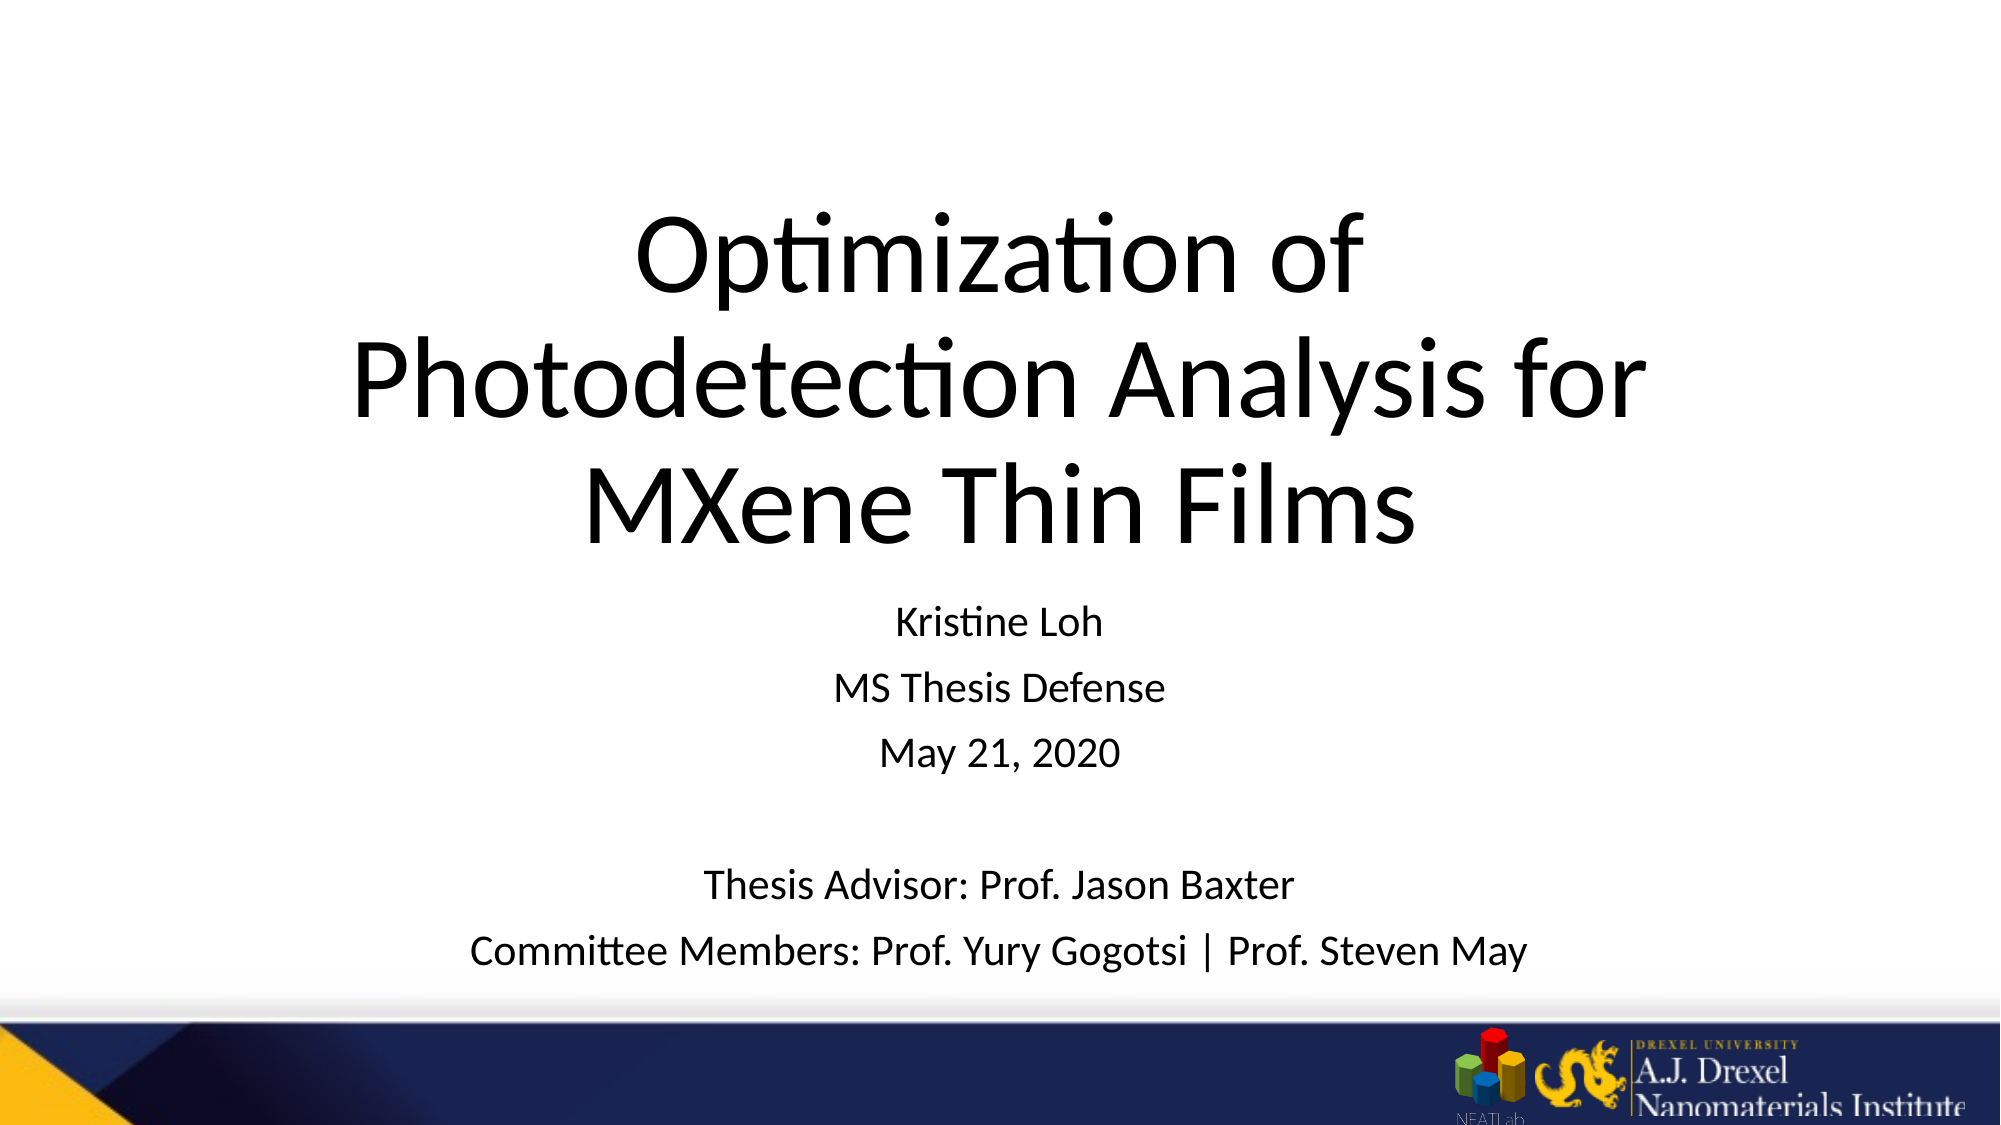

# Optimization of Photodetection Analysis for MXene Thin Films
Kristine Loh
MS Thesis Defense
May 21, 2020

Thesis Advisor: Prof. Jason Baxter
Committee Members: Prof. Yury Gogotsi | Prof. Steven May